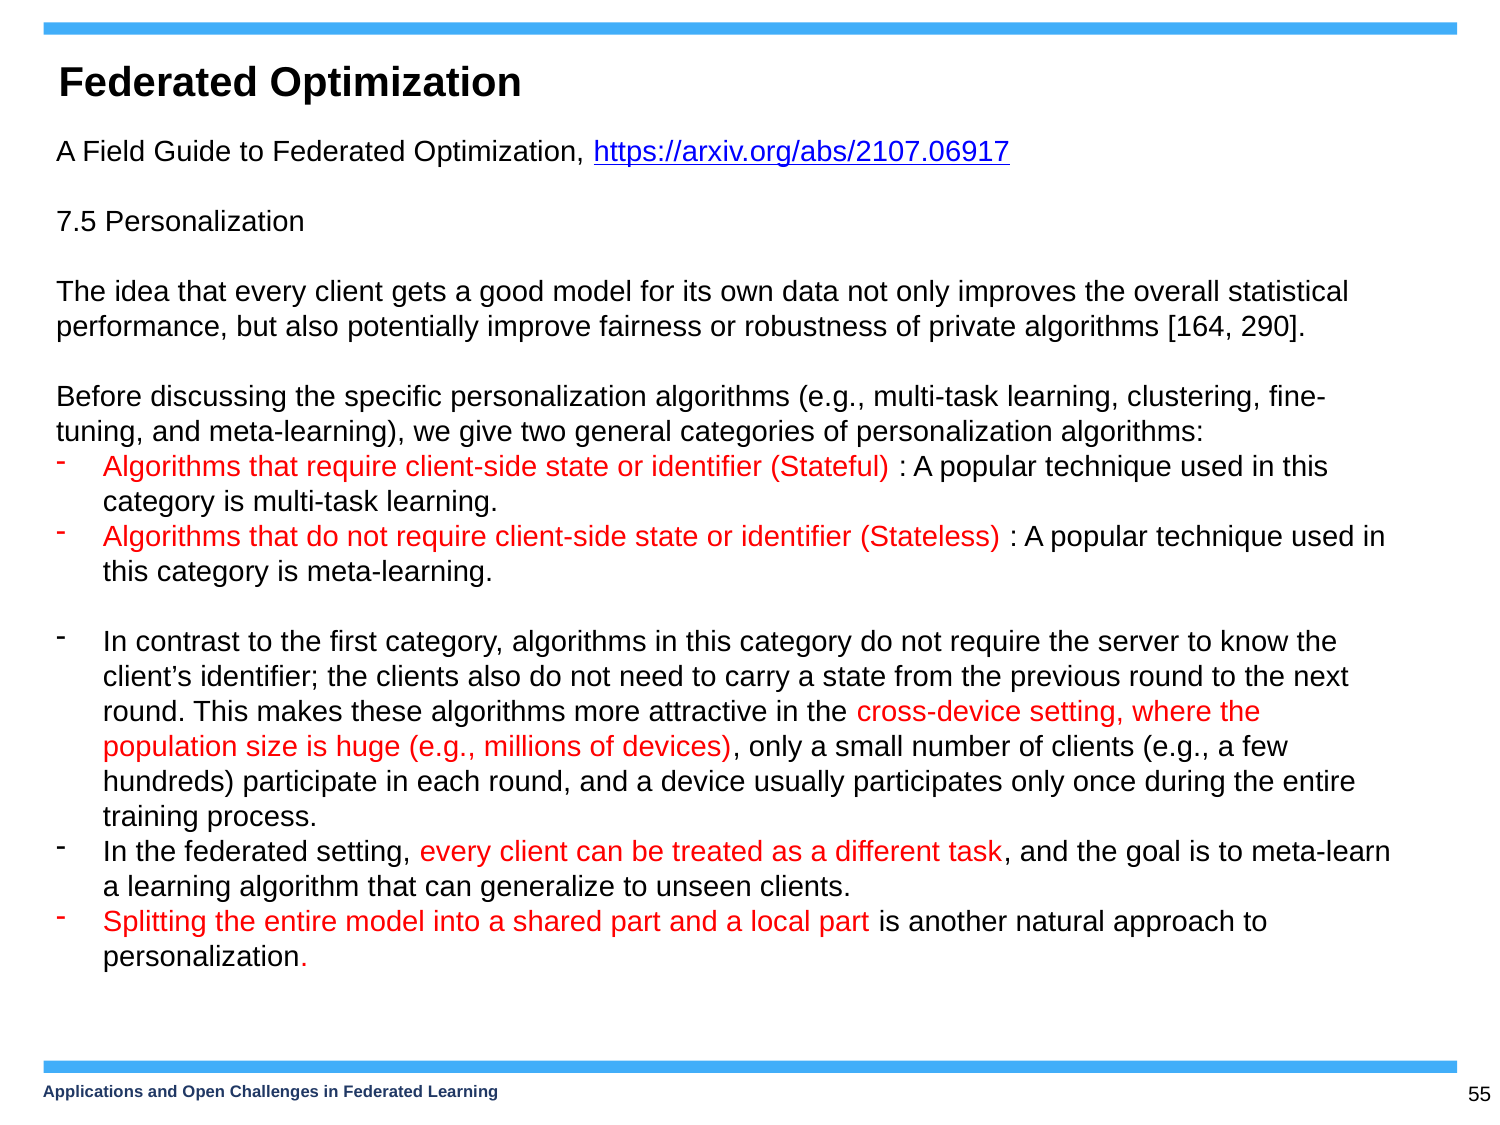

Federated Optimization
A Field Guide to Federated Optimization, https://arxiv.org/abs/2107.06917

7.5 Personalization

The idea that every client gets a good model for its own data not only improves the overall statistical performance, but also potentially improve fairness or robustness of private algorithms [164, 290].

Before discussing the specific personalization algorithms (e.g., multi-task learning, clustering, fine-tuning, and meta-learning), we give two general categories of personalization algorithms:
Algorithms that require client-side state or identifier (Stateful) : A popular technique used in this category is multi-task learning.
Algorithms that do not require client-side state or identifier (Stateless) : A popular technique used in this category is meta-learning.

In contrast to the first category, algorithms in this category do not require the server to know the client’s identifier; the clients also do not need to carry a state from the previous round to the next round. This makes these algorithms more attractive in the cross-device setting, where the population size is huge (e.g., millions of devices), only a small number of clients (e.g., a few hundreds) participate in each round, and a device usually participates only once during the entire training process.
In the federated setting, every client can be treated as a different task, and the goal is to meta-learn a learning algorithm that can generalize to unseen clients.
Splitting the entire model into a shared part and a local part is another natural approach to personalization.